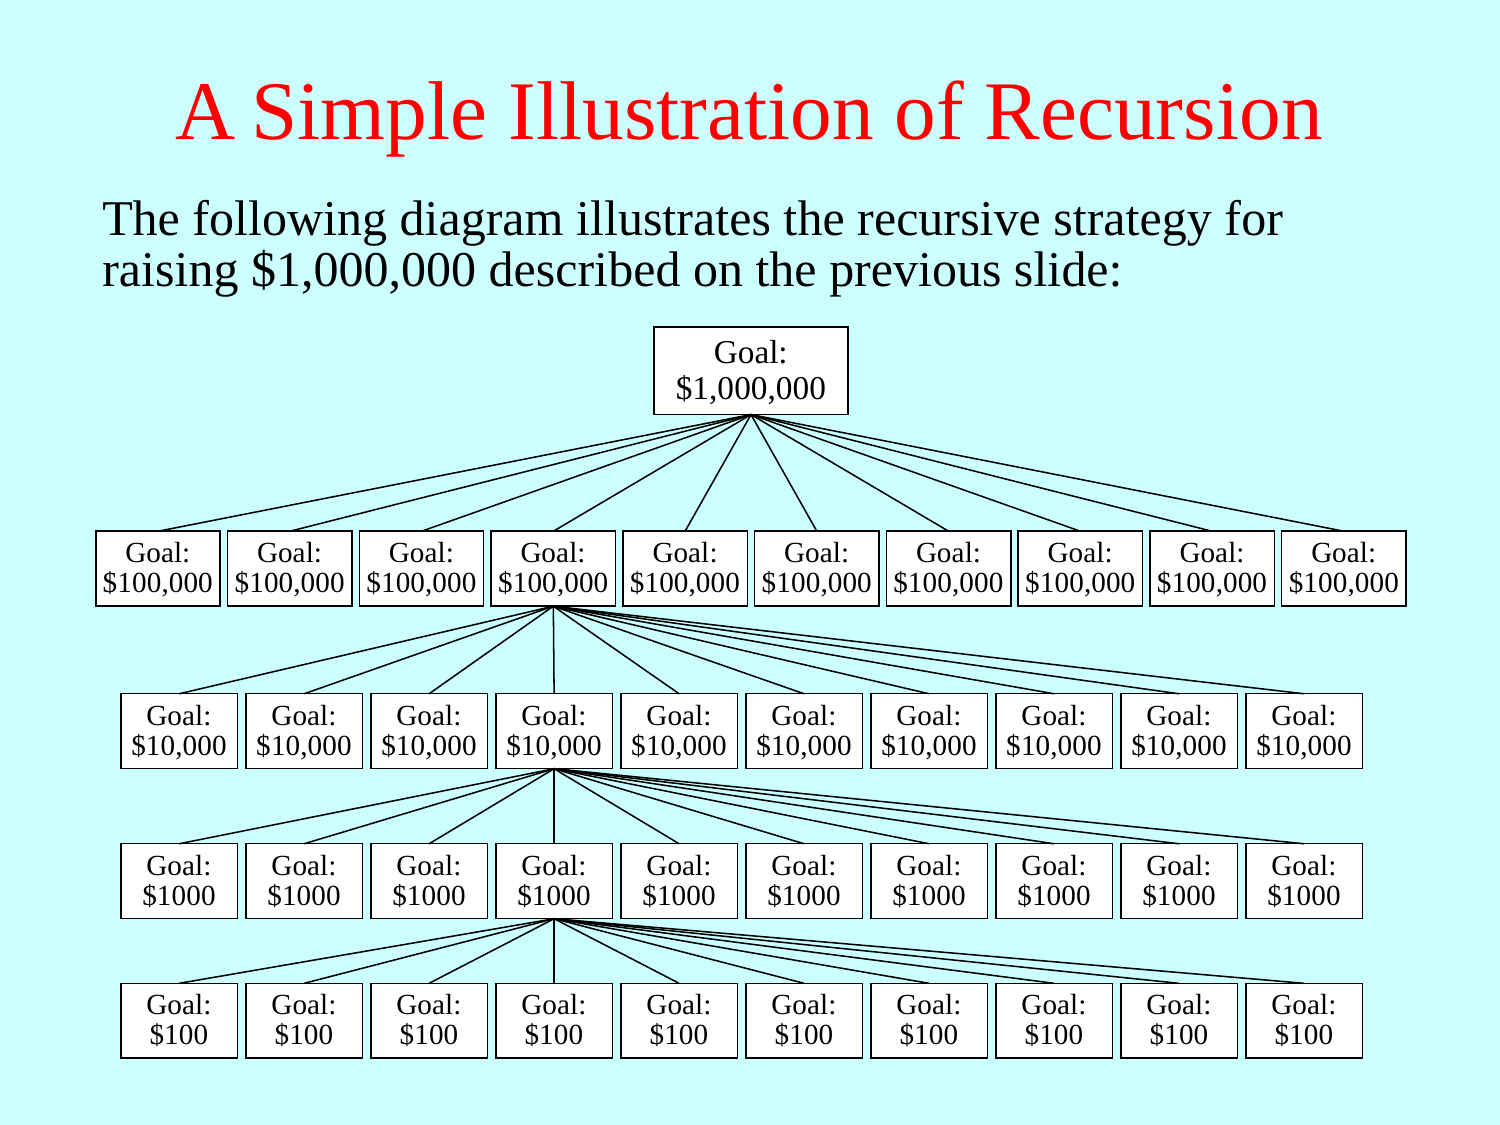

# A Simple Illustration of Recursion
The following diagram illustrates the recursive strategy for raising $1,000,000 described on the previous slide:
Goal:
$1,000,000
Goal:
$100,000
Goal:
$100,000
Goal:
$100,000
Goal:
$100,000
Goal:
$100,000
Goal:
$100,000
Goal:
$100,000
Goal:
$100,000
Goal:
$100,000
Goal:
$100,000
Goal:
$10,000
Goal:
$10,000
Goal:
$10,000
Goal:
$10,000
Goal:
$10,000
Goal:
$10,000
Goal:
$10,000
Goal:
$10,000
Goal:
$10,000
Goal:
$10,000
Goal:
$1000
Goal:
$1000
Goal:
$1000
Goal:
$1000
Goal:
$1000
Goal:
$1000
Goal:
$1000
Goal:
$1000
Goal:
$1000
Goal:
$1000
Goal:
$100
Goal:
$100
Goal:
$100
Goal:
$100
Goal:
$100
Goal:
$100
Goal:
$100
Goal:
$100
Goal:
$100
Goal:
$100